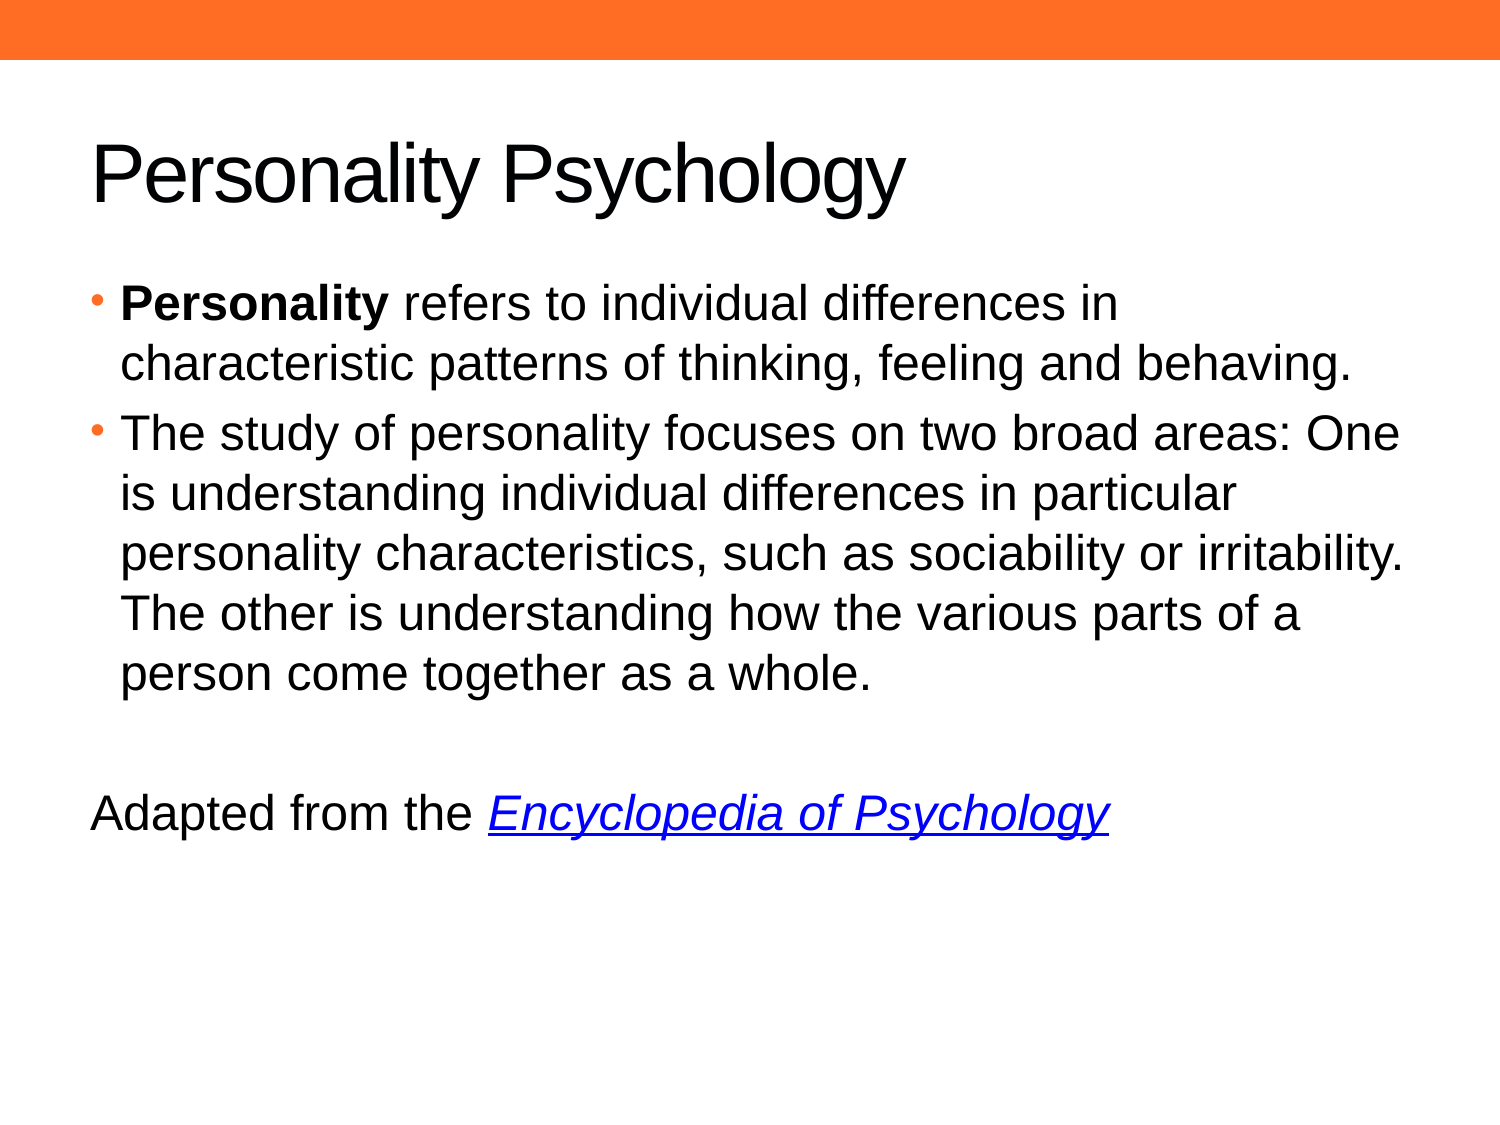

# Personality Psychology
Personality refers to individual differences in characteristic patterns of thinking, feeling and behaving.
The study of personality focuses on two broad areas: One is understanding individual differences in particular personality characteristics, such as sociability or irritability. The other is understanding how the various parts of a person come together as a whole.

Adapted from the Encyclopedia of Psychology